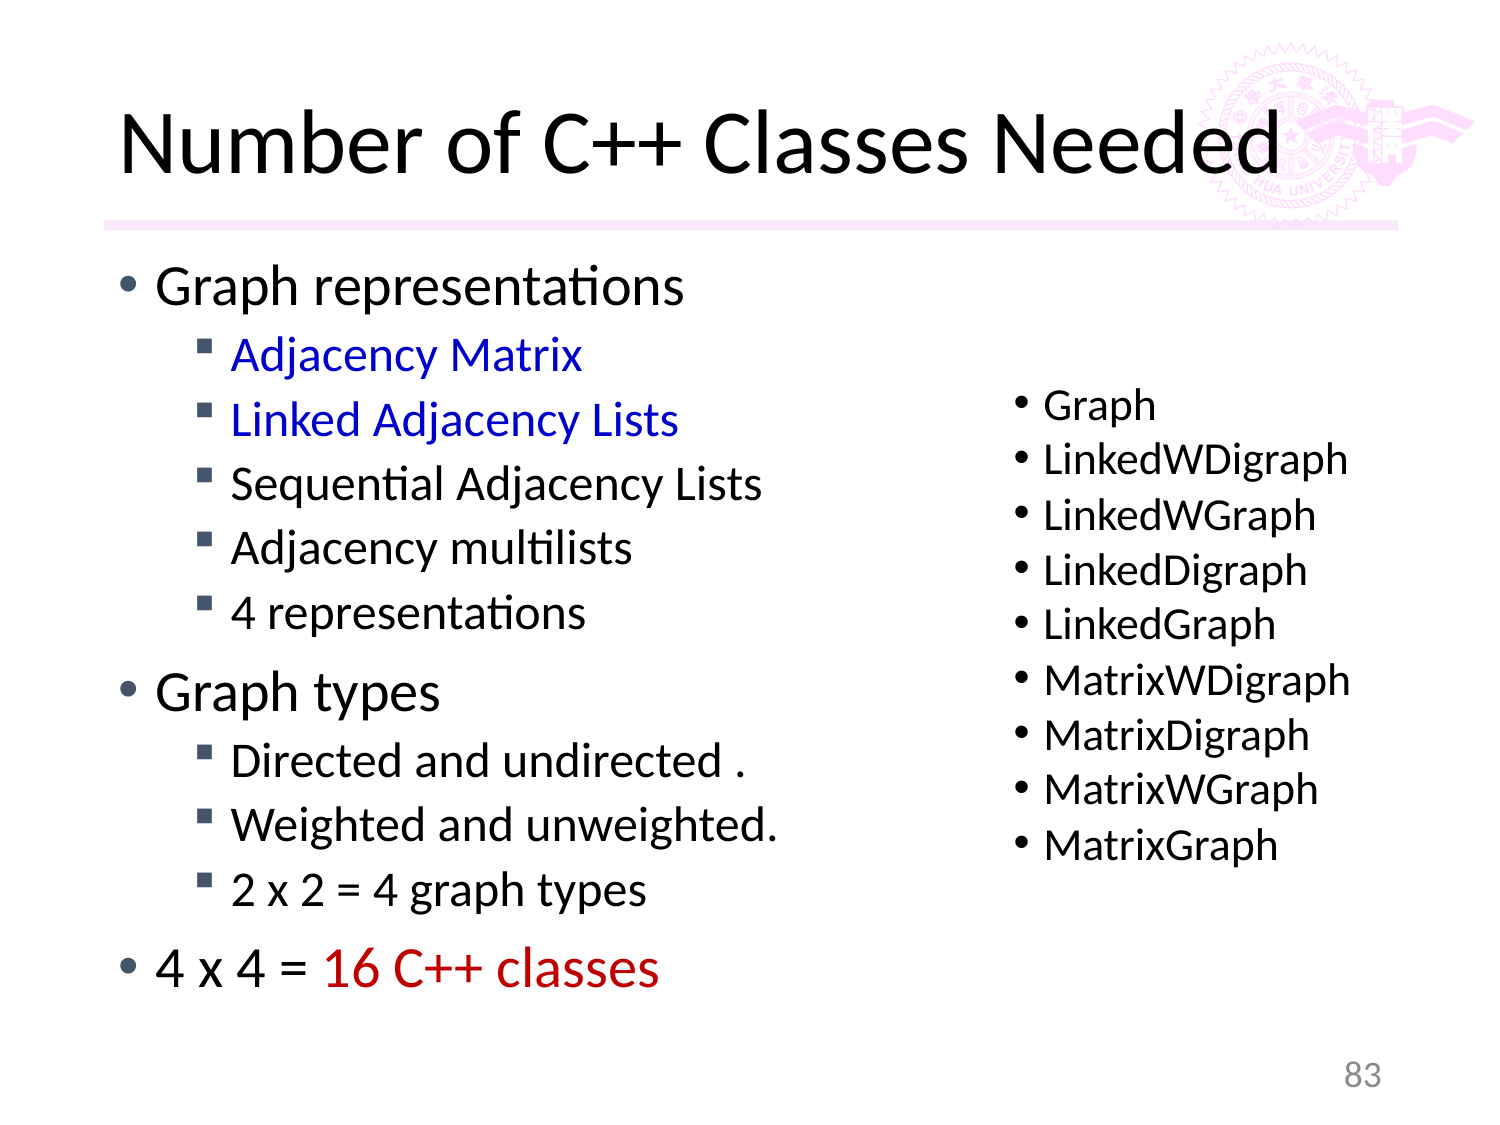

# Number of C++ Classes Needed
Graph representations
Adjacency Matrix
Linked Adjacency Lists
Sequential Adjacency Lists
Adjacency multilists
4 representations
Graph types
Directed and undirected .
Weighted and unweighted.
2 x 2 = 4 graph types
4 x 4 = 16 C++ classes
Graph
LinkedWDigraph
LinkedWGraph
LinkedDigraph
LinkedGraph
MatrixWDigraph
MatrixDigraph
MatrixWGraph
MatrixGraph
83